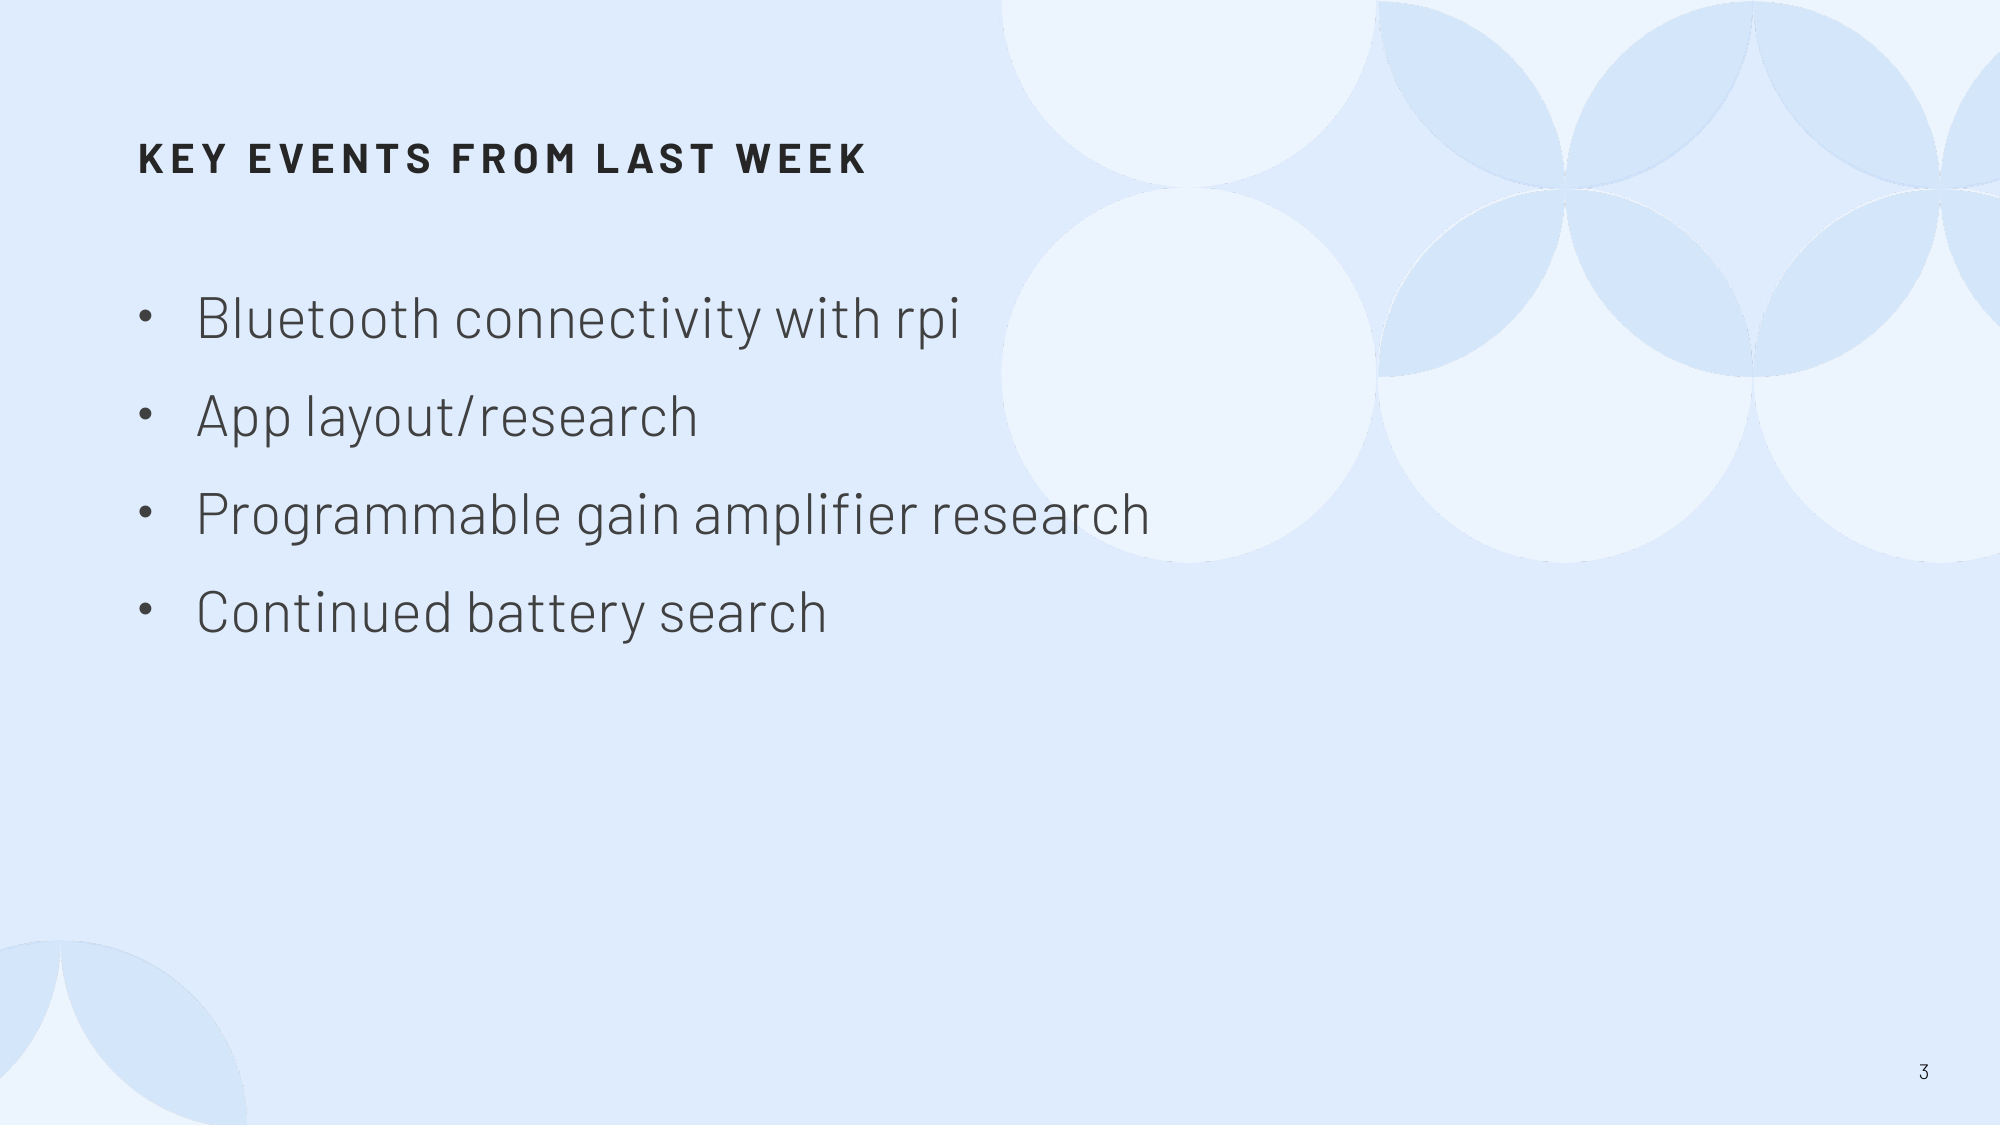

# Key Events from Last Week
Bluetooth connectivity with rpi
App layout/research
Programmable gain amplifier research
Continued battery search
3